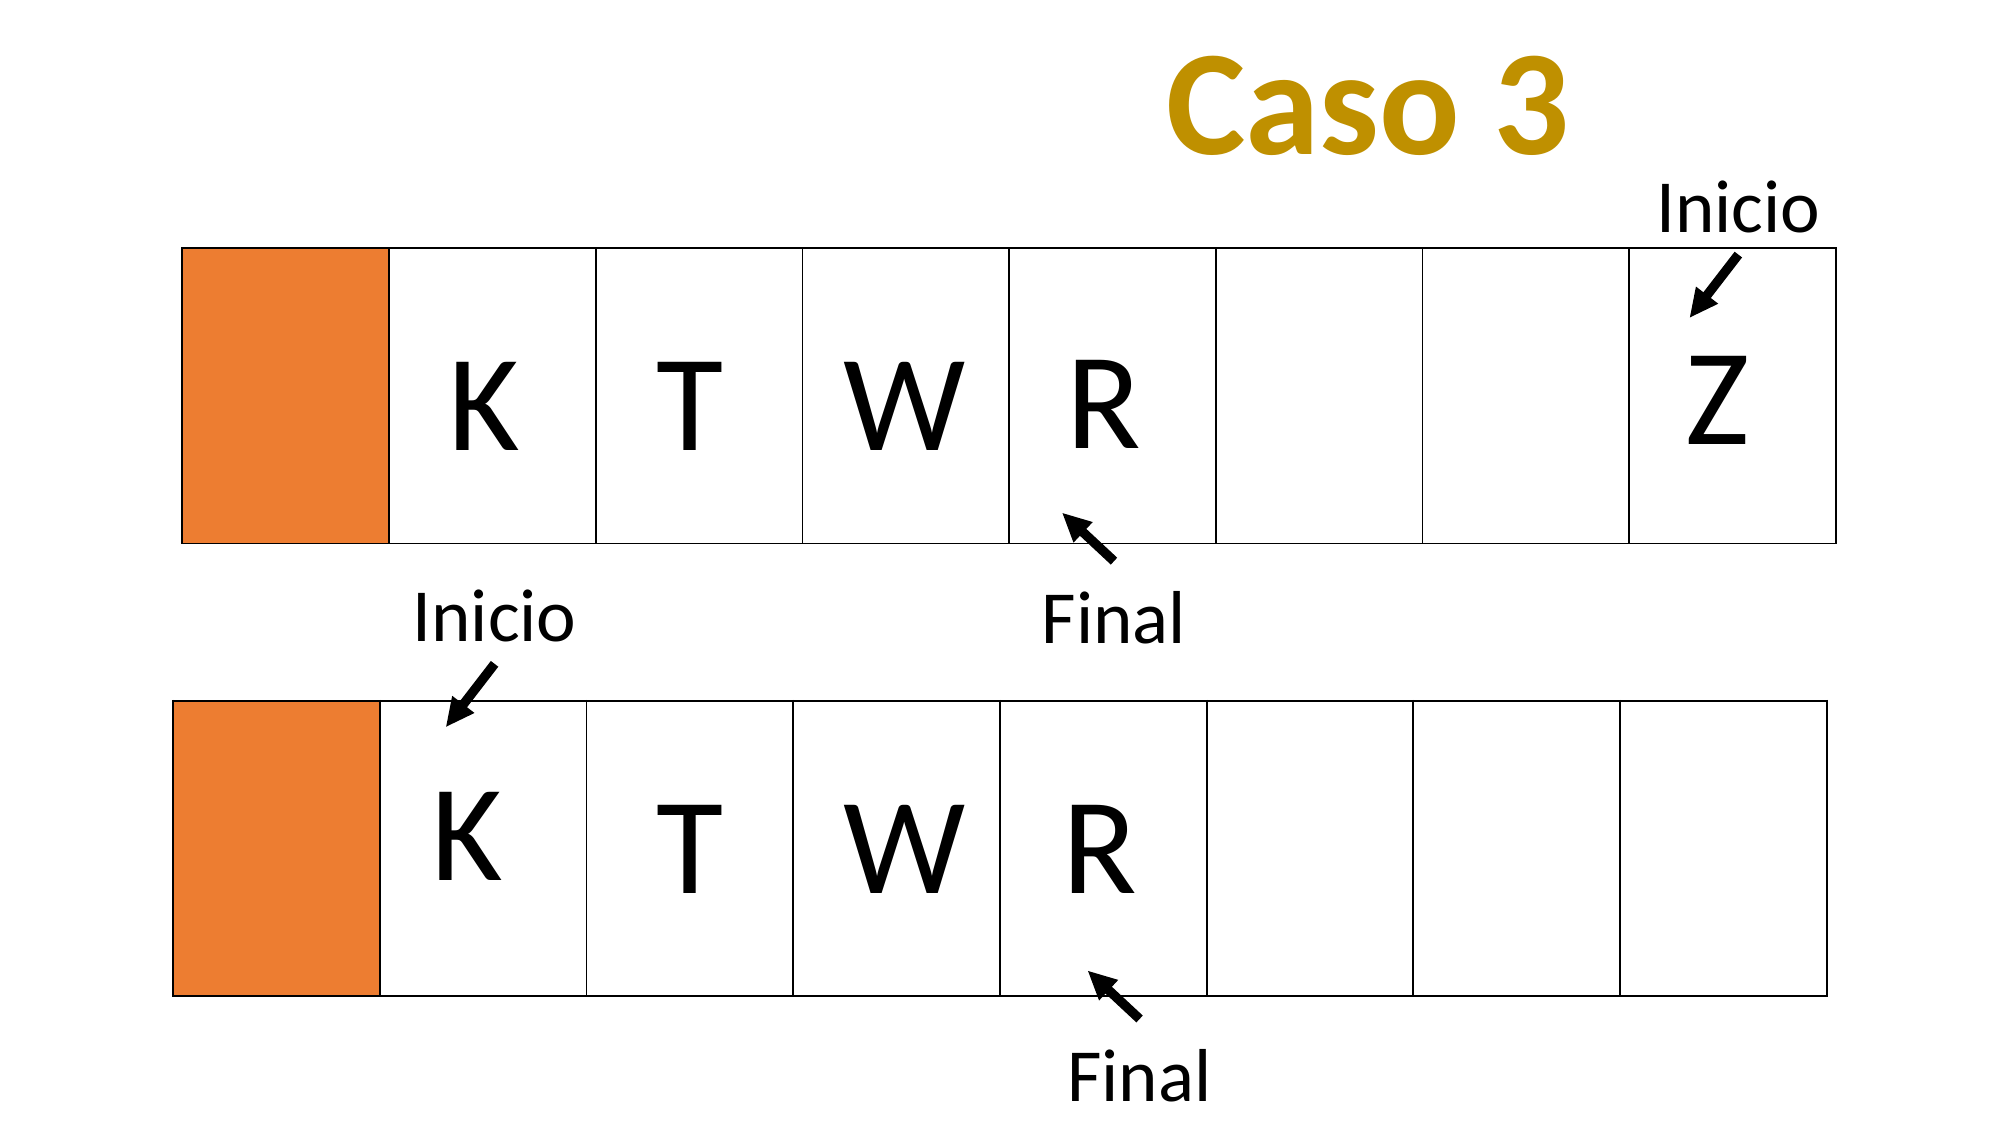

Caso 3
Inicio
|  |  |  |  |  |  |  |  |
| --- | --- | --- | --- | --- | --- | --- | --- |
Z
R
K
T
W
Inicio
Final
|  |  |  |  |  |  |  |  |
| --- | --- | --- | --- | --- | --- | --- | --- |
K
T
W
R
Final